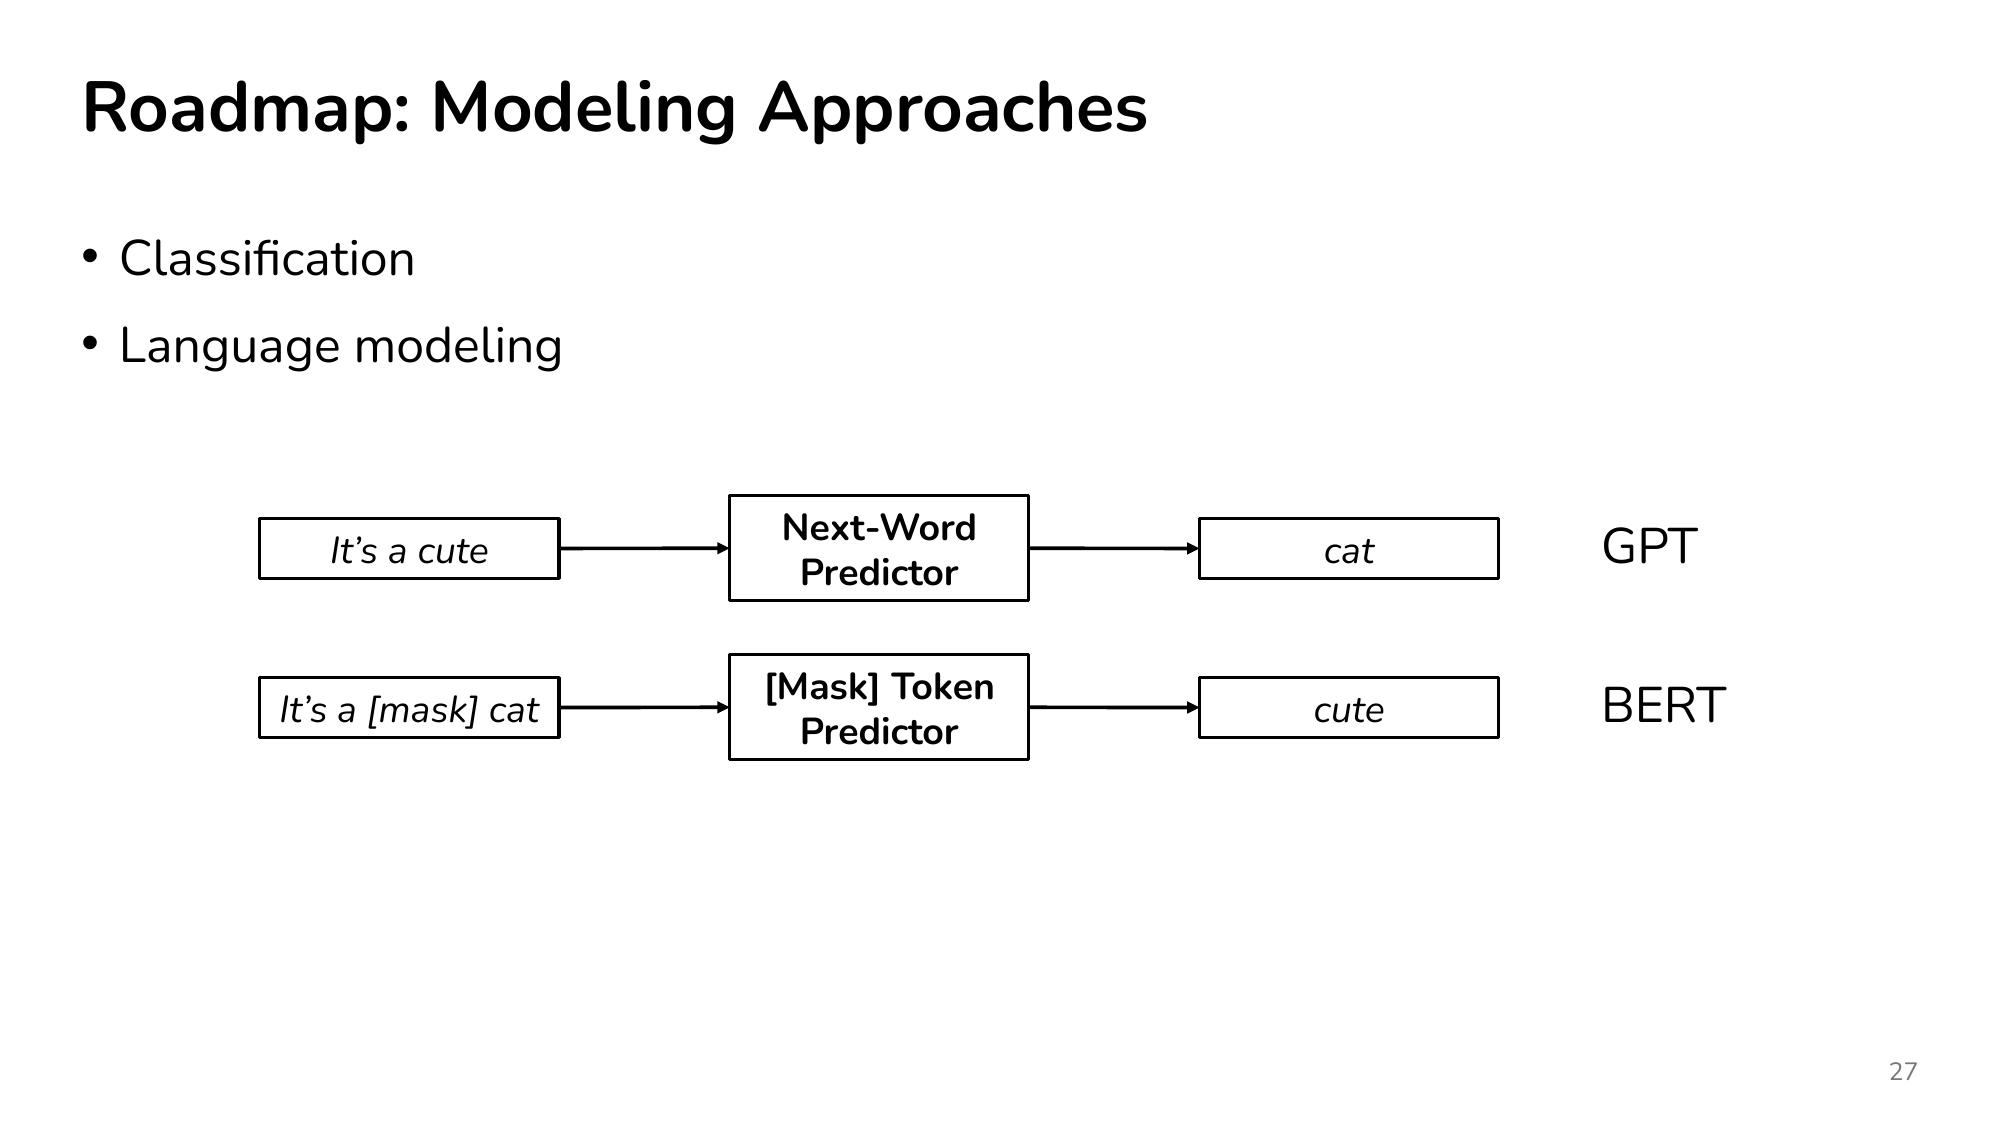

# Roadmap: Modeling Approaches
Classification
Language modeling
Next-Word Predictor
GPT
It’s a cute
cat
[Mask] Token Predictor
BERT
It’s a [mask] cat
cute
27